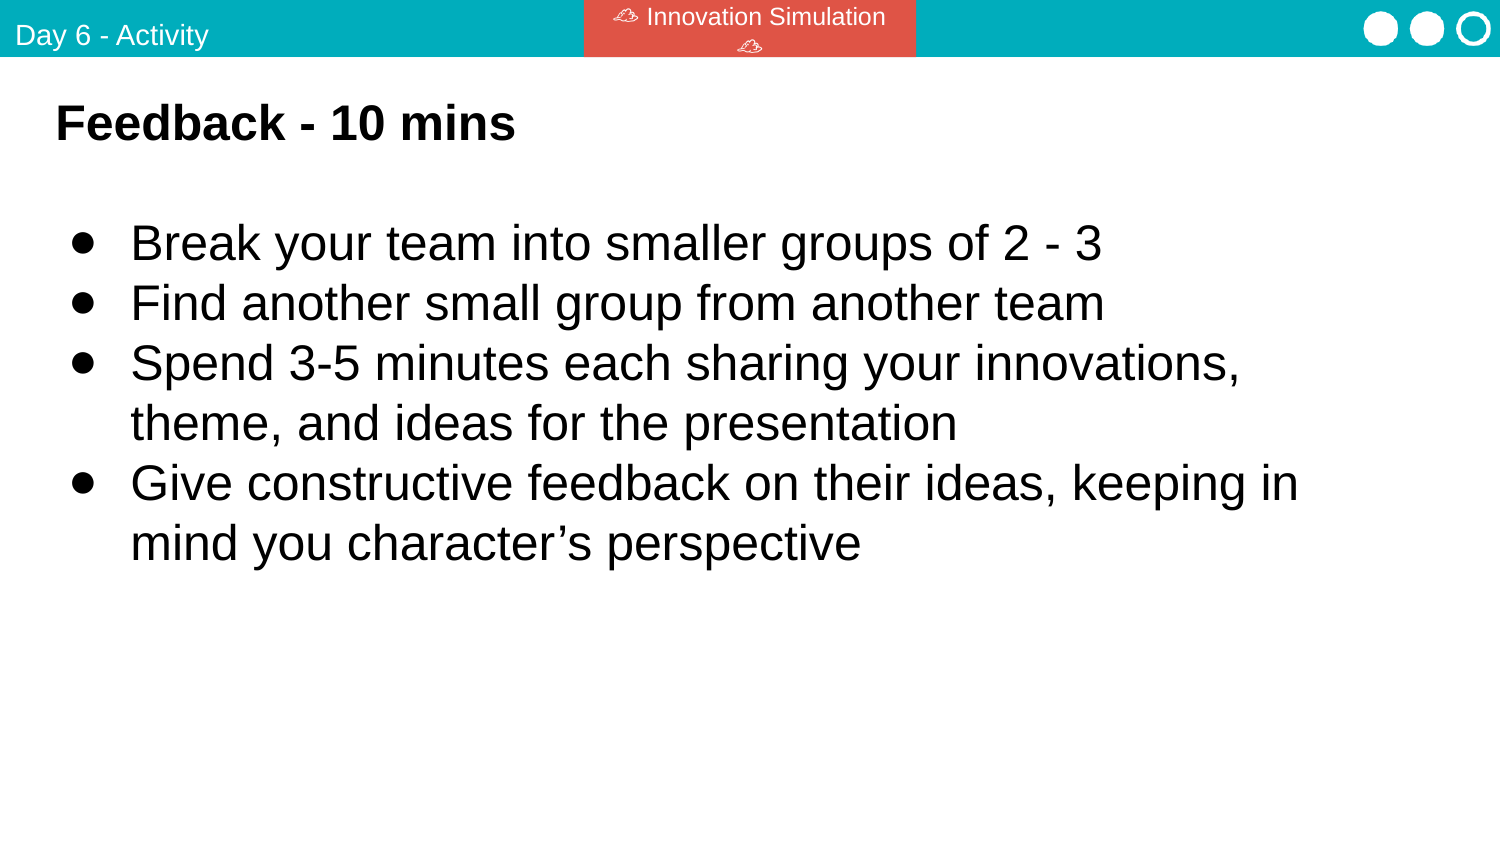

☁ Innovation Simulation ☁
Day 6 - Activity
Feedback - 10 mins

Break your team into smaller groups of 2 - 3
Find another small group from another team
Spend 3-5 minutes each sharing your innovations, theme, and ideas for the presentation
Give constructive feedback on their ideas, keeping in mind you character’s perspective